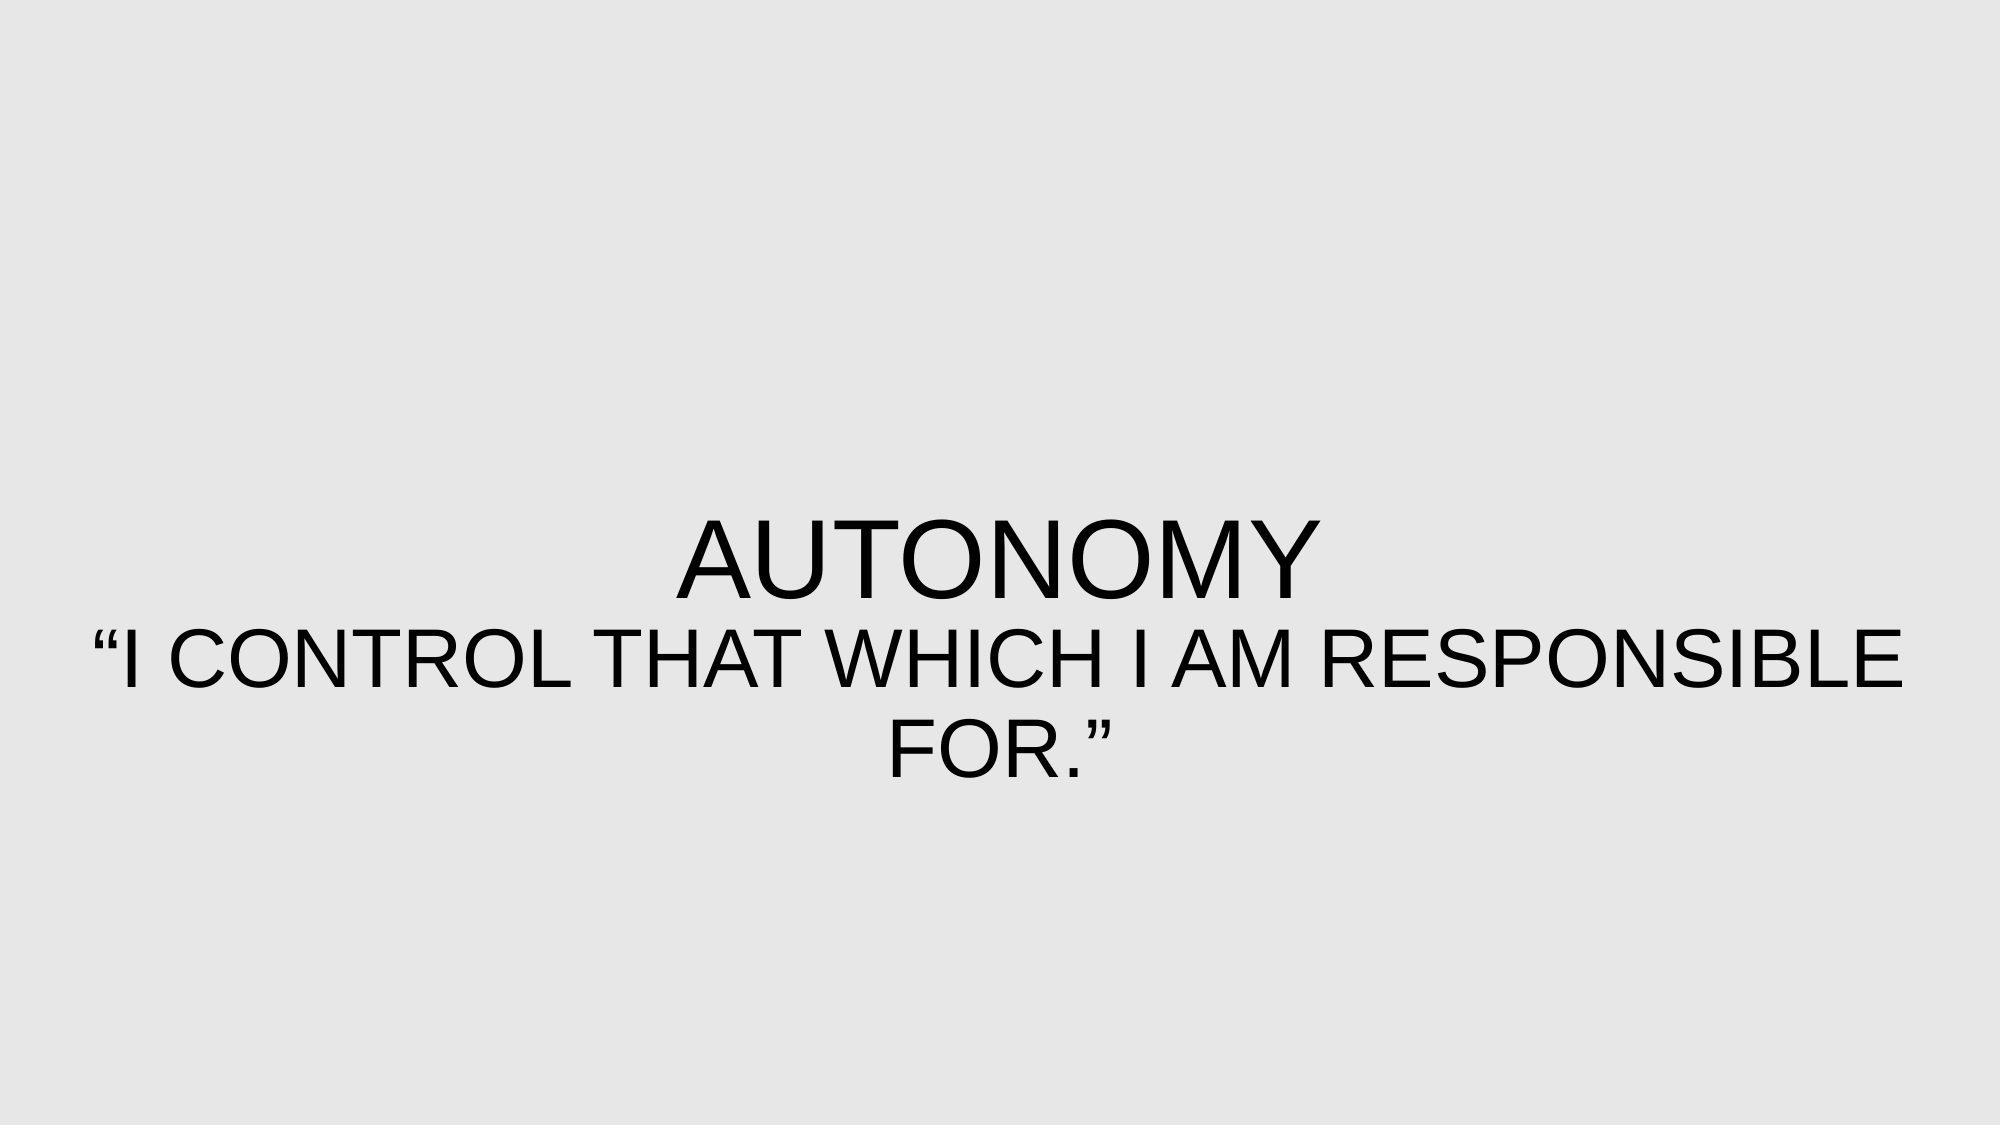

# Autonomy
“I control that which I am responsible for.”